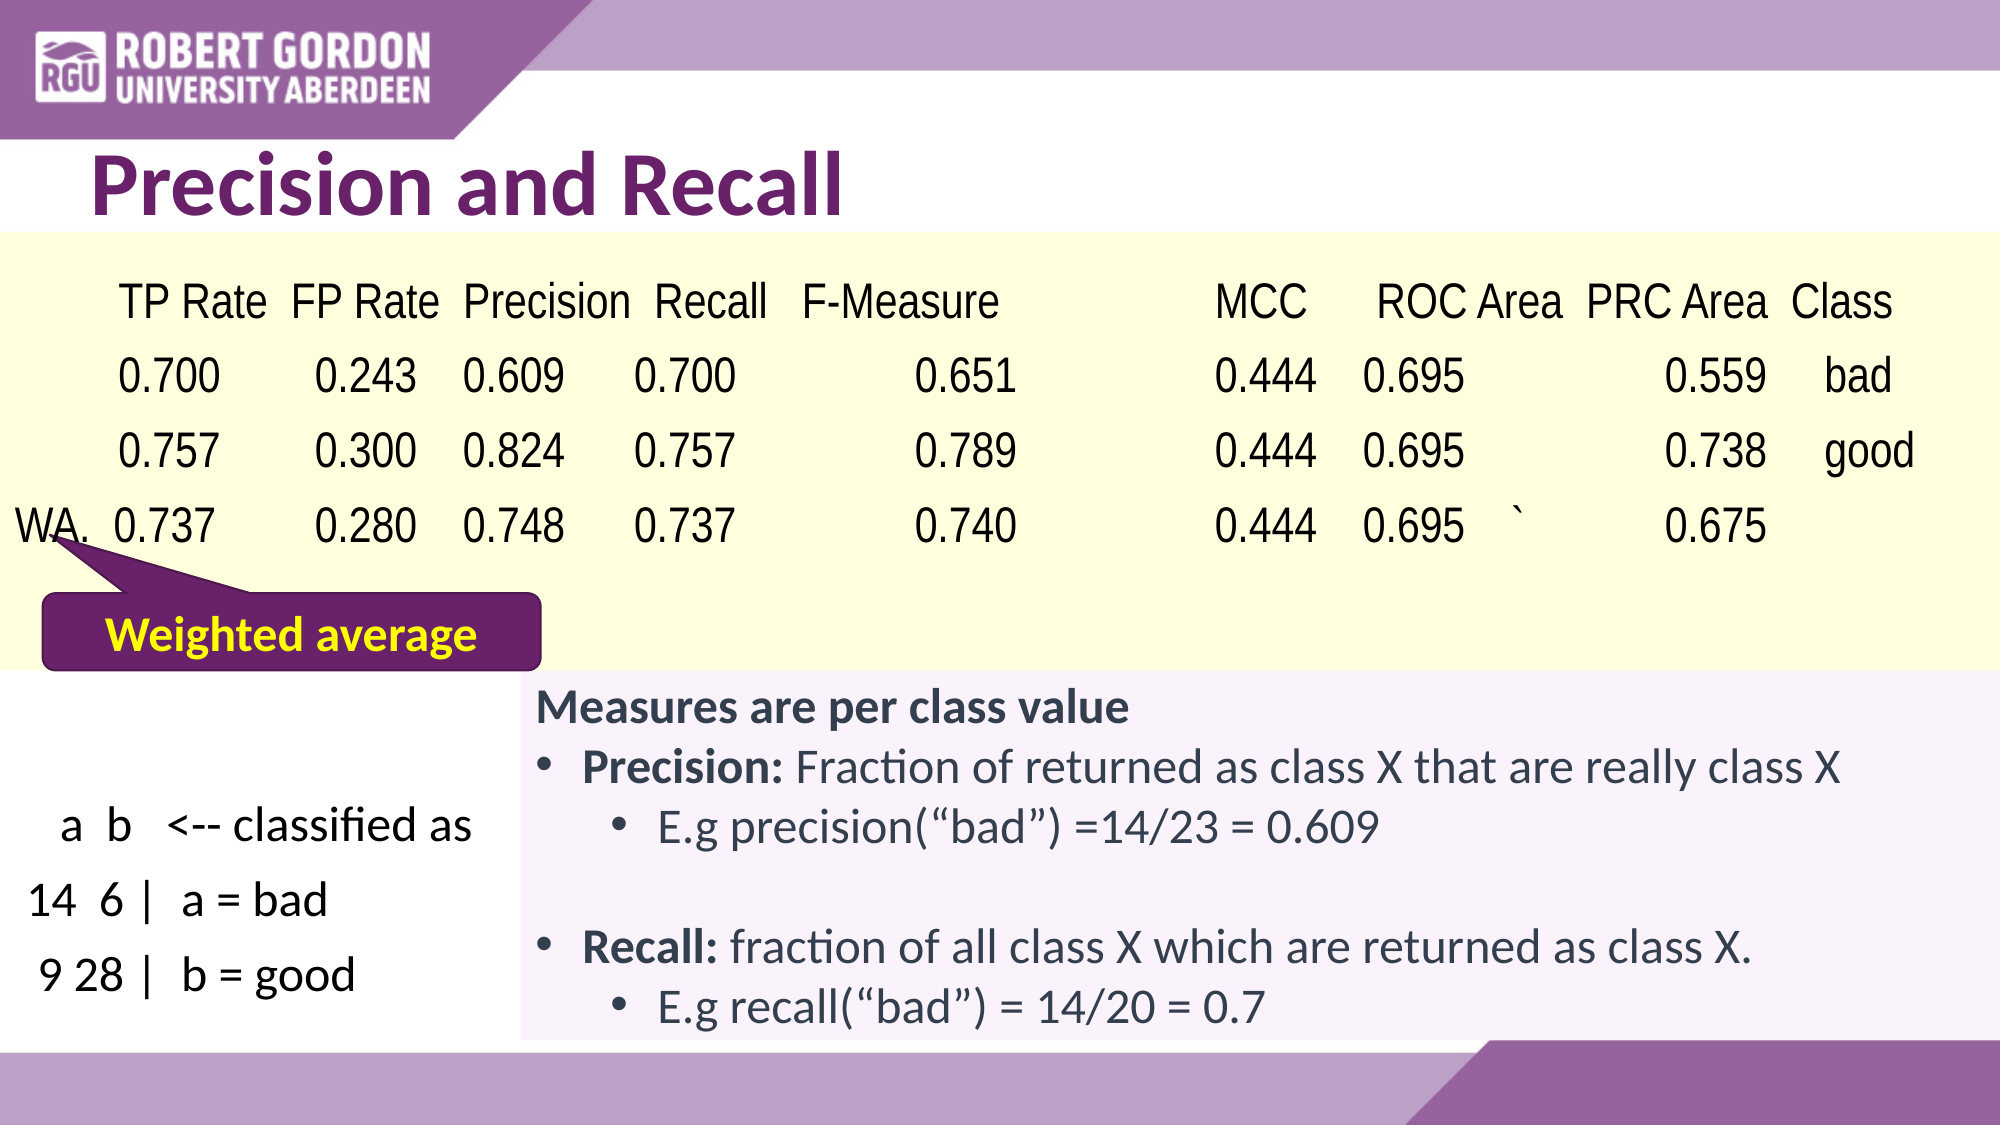

# Precision and Recall

         TP Rate  FP Rate  Precision  Recall   F-Measure  		MCC      ROC Area  PRC Area  Class
         0.700    	0.243    0.609      0.700    	0.651      	0.444    0.695     	0.559     bad
         0.757    	0.300    0.824      0.757   	0.789      	0.444    0.695     	0.738     good
WA.  0.737    	0.280    0.748      0.737    	0.740     	0.444    0.695    `	0.675

    a  b   <-- classified as
 14  6 |  a = bad
  9 28 |  b = good
Weighted average

Measures are per class value
Precision: Fraction of returned as class X that are really class X
E.g precision(“bad”) =14/23 = 0.609

Recall: fraction of all class X which are returned as class X.
E.g recall(“bad”) = 14/20 = 0.7